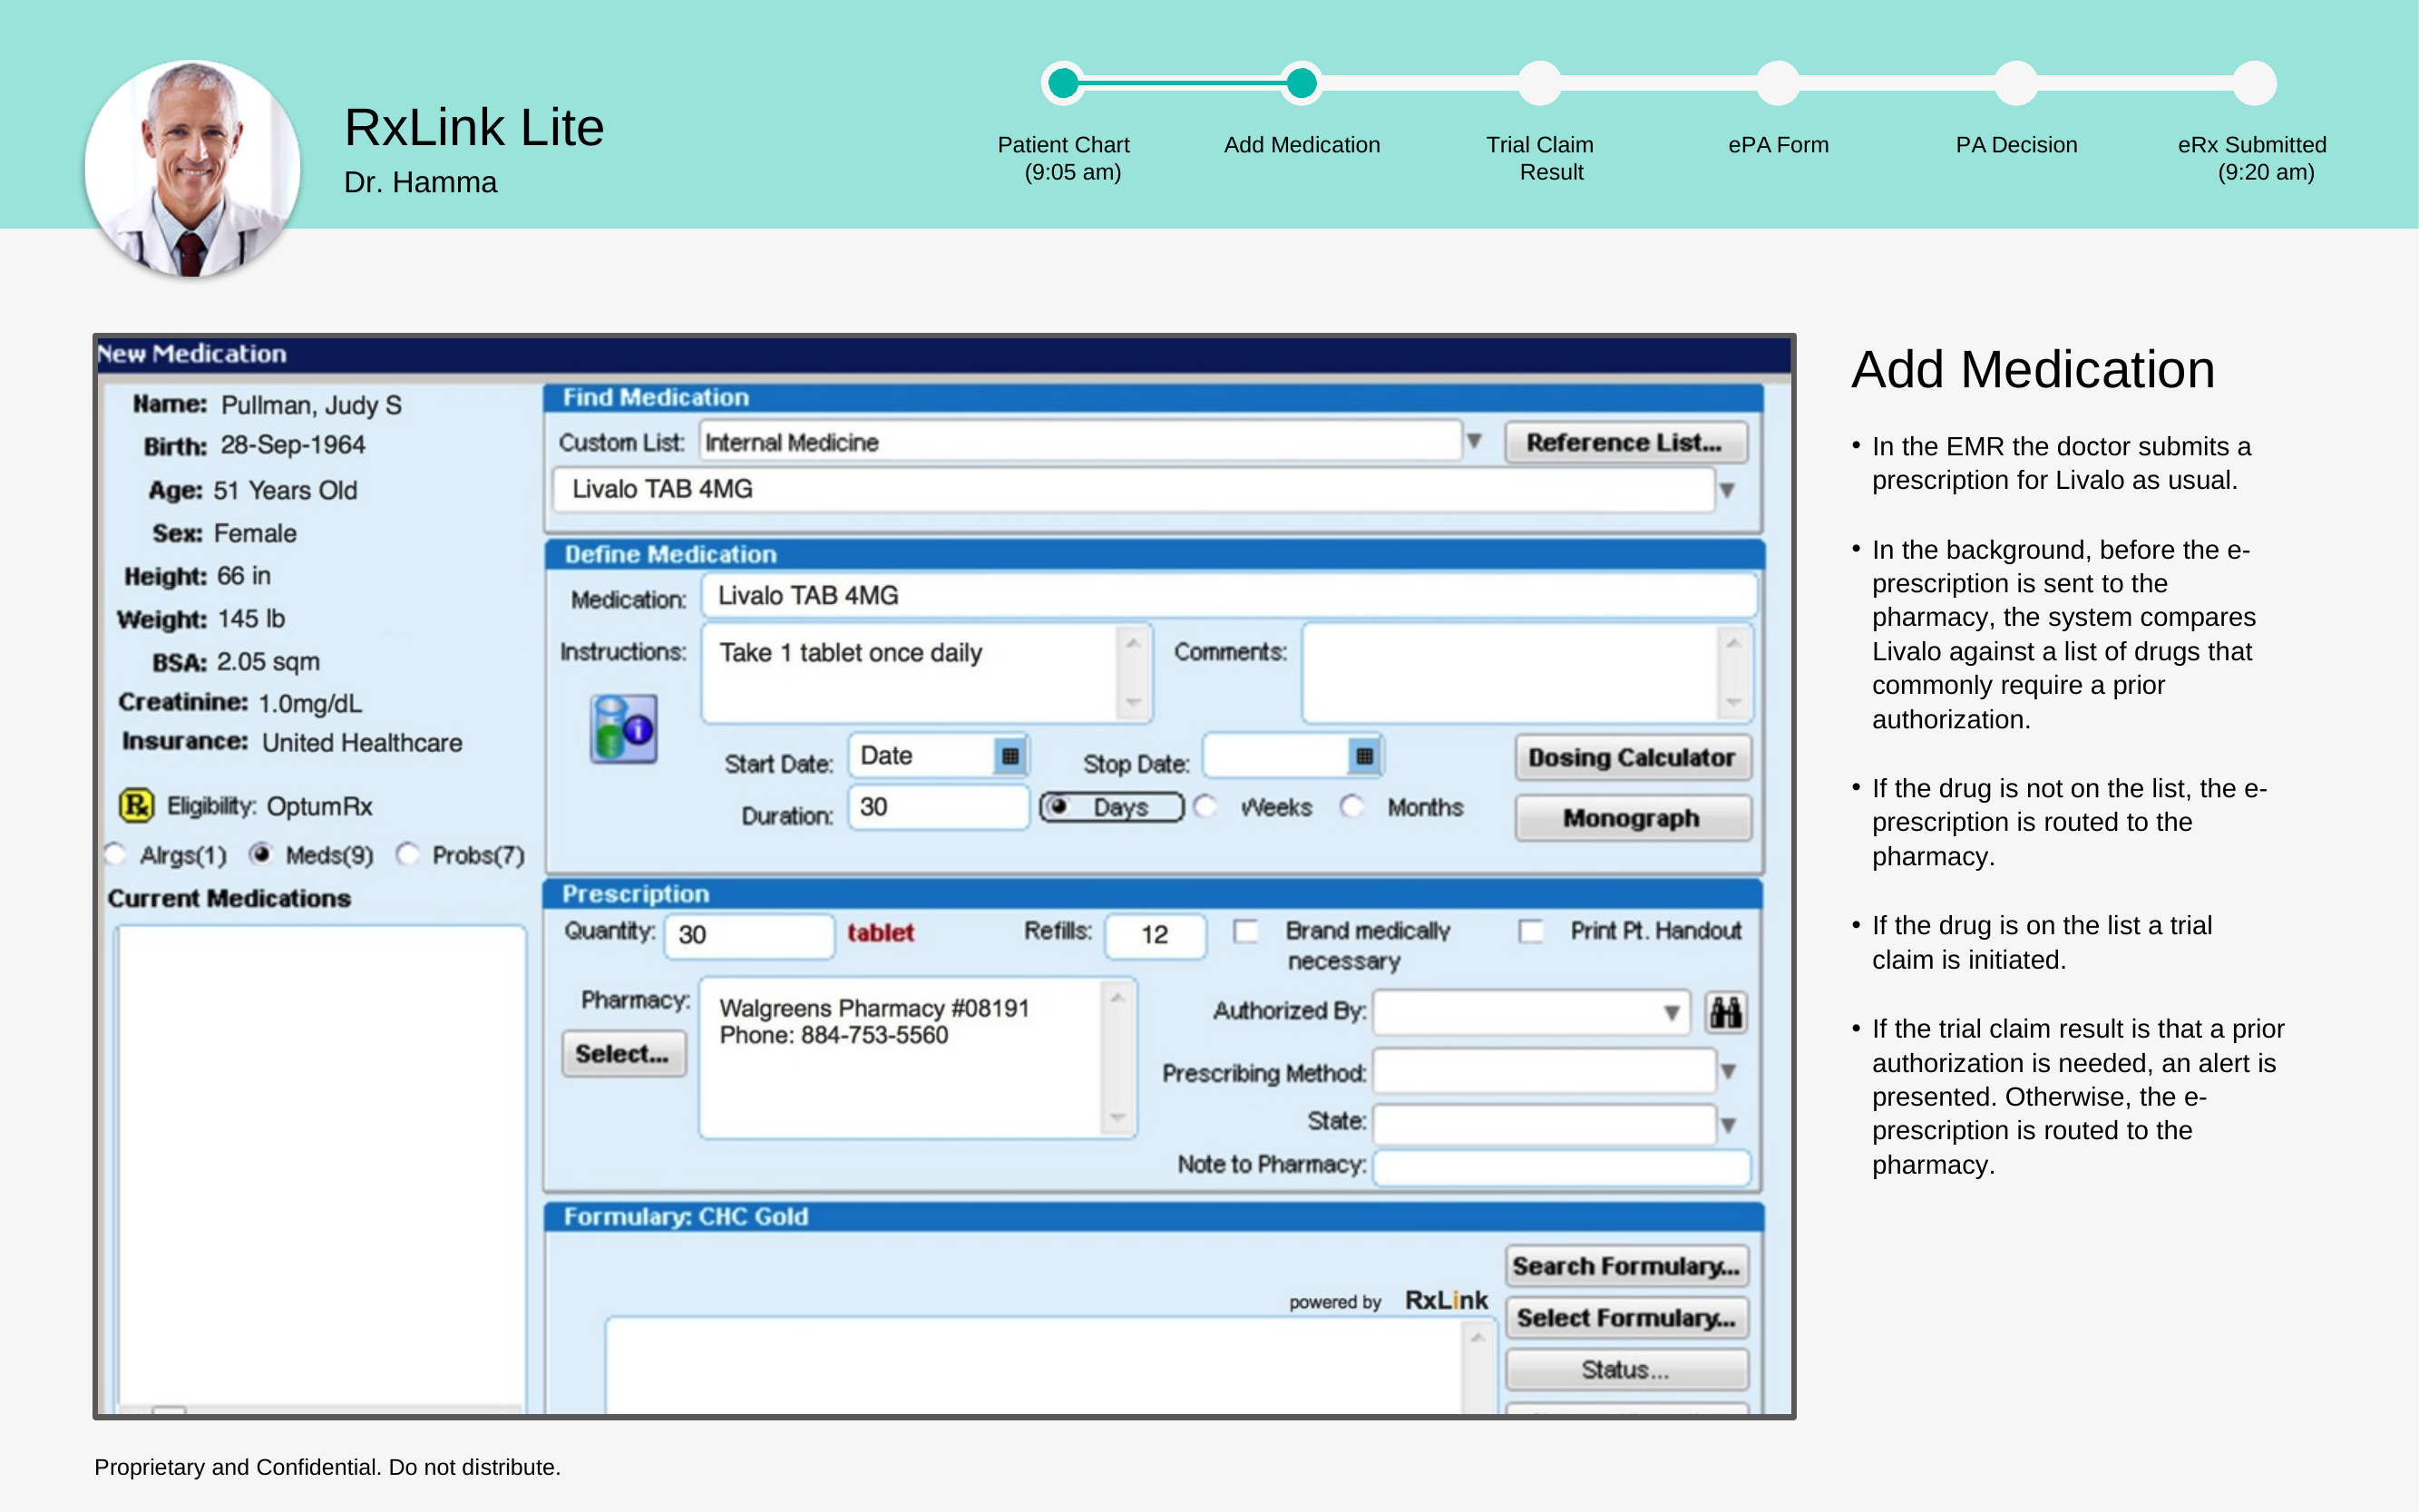

# RxLink Lite
Dr. Hamma
Patient Chart (9:05 am)
Add Medication
Trial Claim Result
ePA Form
PA Decision
eRx Submitted (9:20 am)
Add Medication
In the EMR the doctor submits a prescription for Livalo as usual.

In the background, before the e-prescription is sent to the
pharmacy, the system compares Livalo against a list of drugs that commonly require a prior authorization.

If the drug is not on the list, the e-prescription is routed to the pharmacy.

If the drug is on the list a trial claim is initiated.

If the trial claim result is that a prior authorization is needed, an alert is presented. Otherwise, the e-prescription is routed to the pharmacy.

Proprietary and Confidential. Do not distribute.